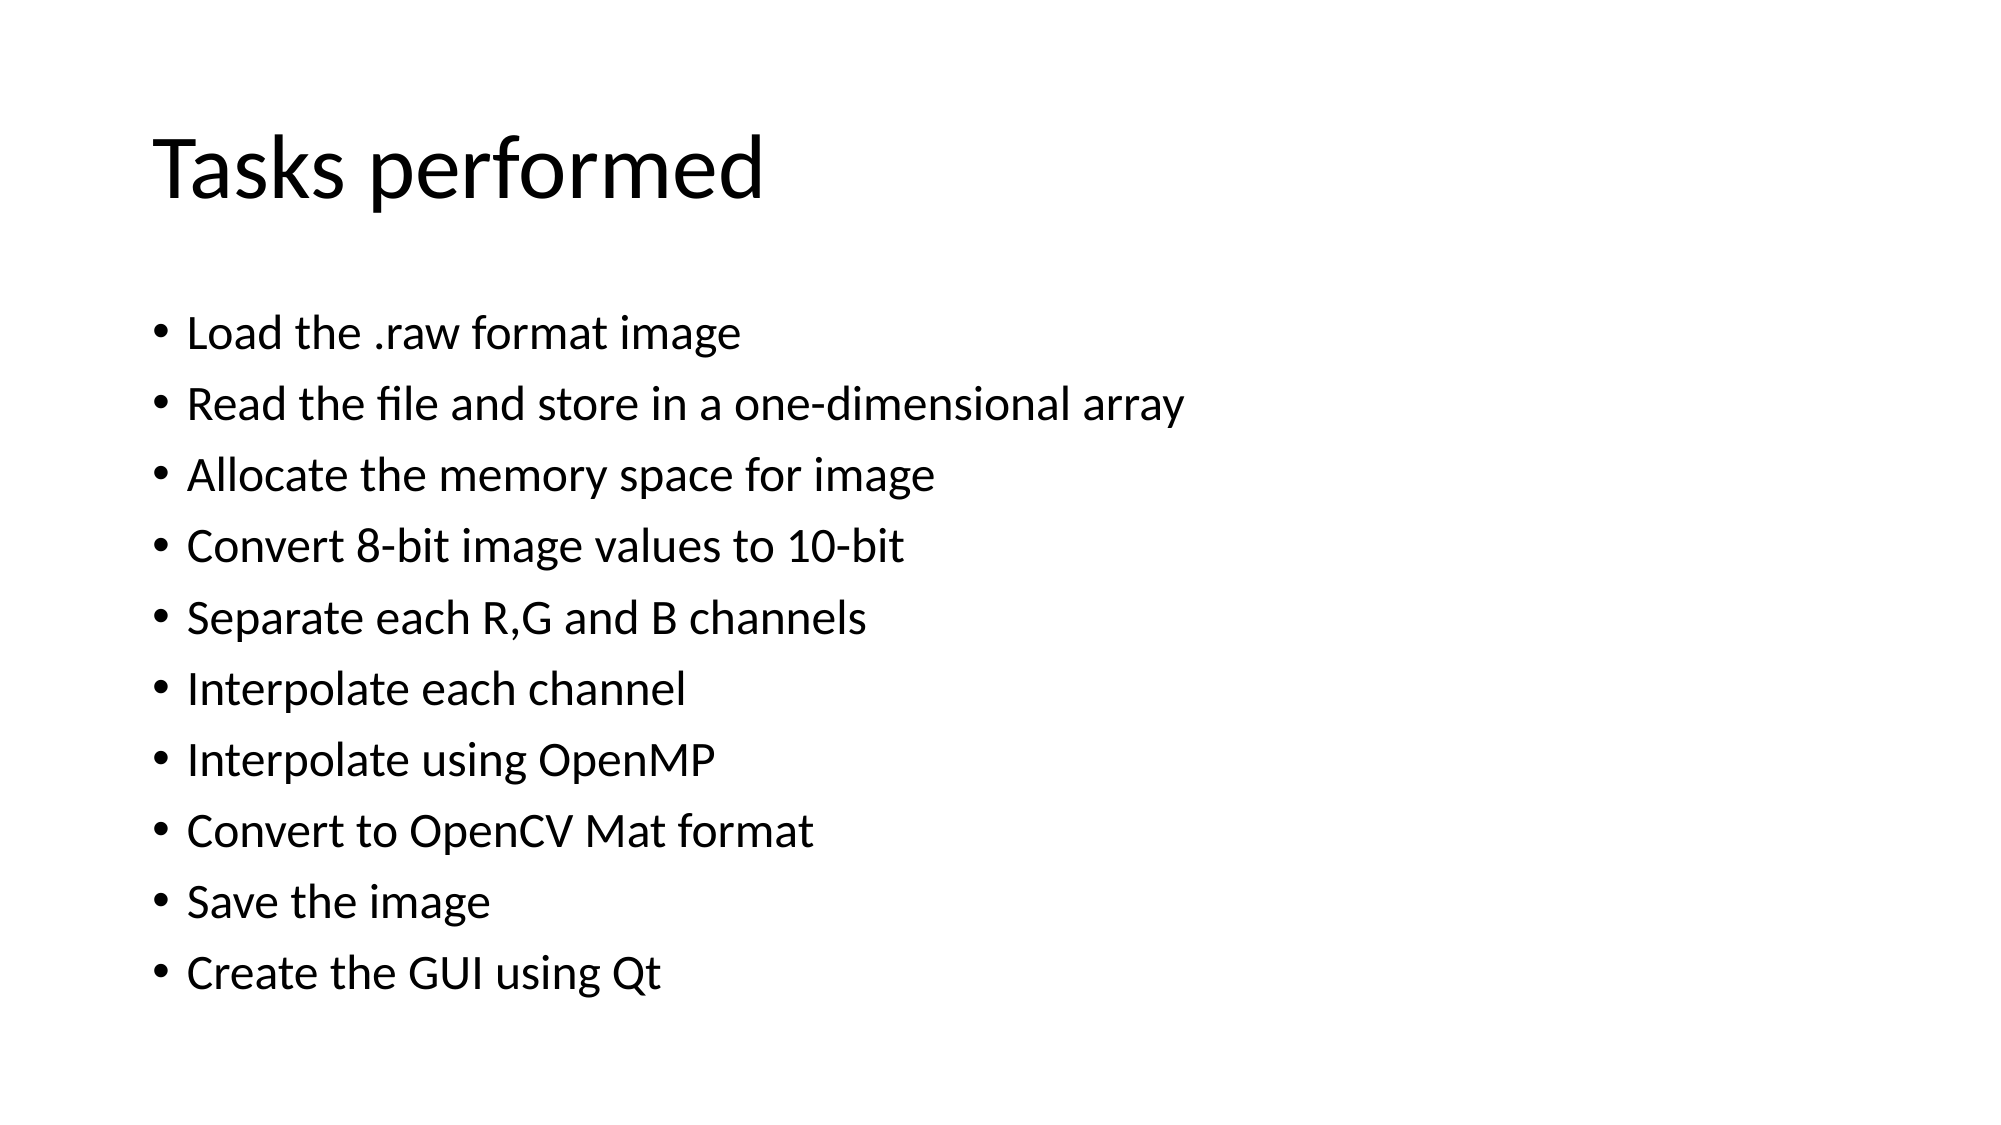

# Tasks performed
Load the .raw format image
Read the file and store in a one-dimensional array
Allocate the memory space for image
Convert 8-bit image values to 10-bit
Separate each R,G and B channels
Interpolate each channel
Interpolate using OpenMP
Convert to OpenCV Mat format
Save the image
Create the GUI using Qt